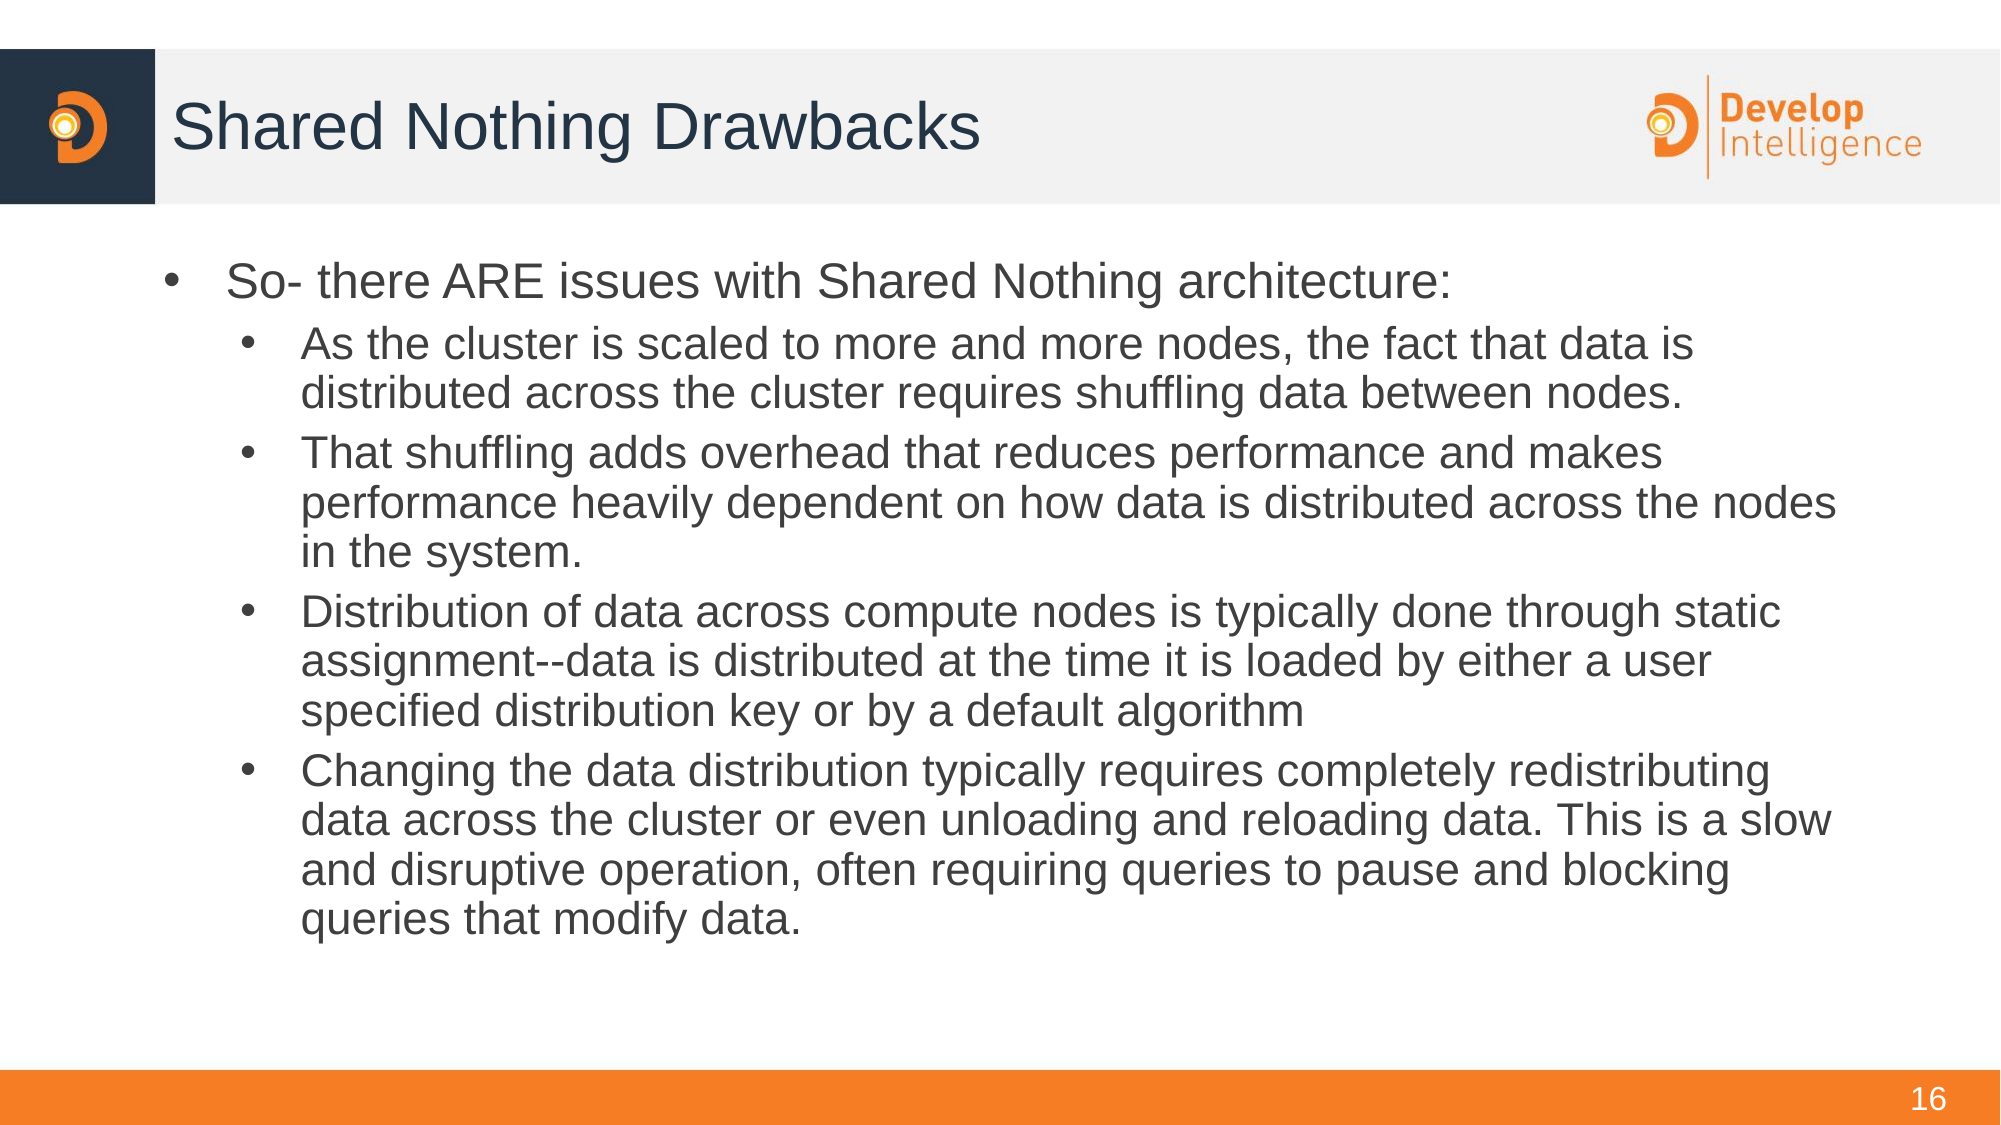

# Shared Nothing Drawbacks
So- there ARE issues with Shared Nothing architecture:
As the cluster is scaled to more and more nodes, the fact that data is distributed across the cluster requires shuffling data between nodes.
That shuffling adds overhead that reduces performance and makes performance heavily dependent on how data is distributed across the nodes in the system.
Distribution of data across compute nodes is typically done through static assignment--data is distributed at the time it is loaded by either a user specified distribution key or by a default algorithm
Changing the data distribution typically requires completely redistributing data across the cluster or even unloading and reloading data. This is a slow and disruptive operation, often requiring queries to pause and blocking queries that modify data.
16